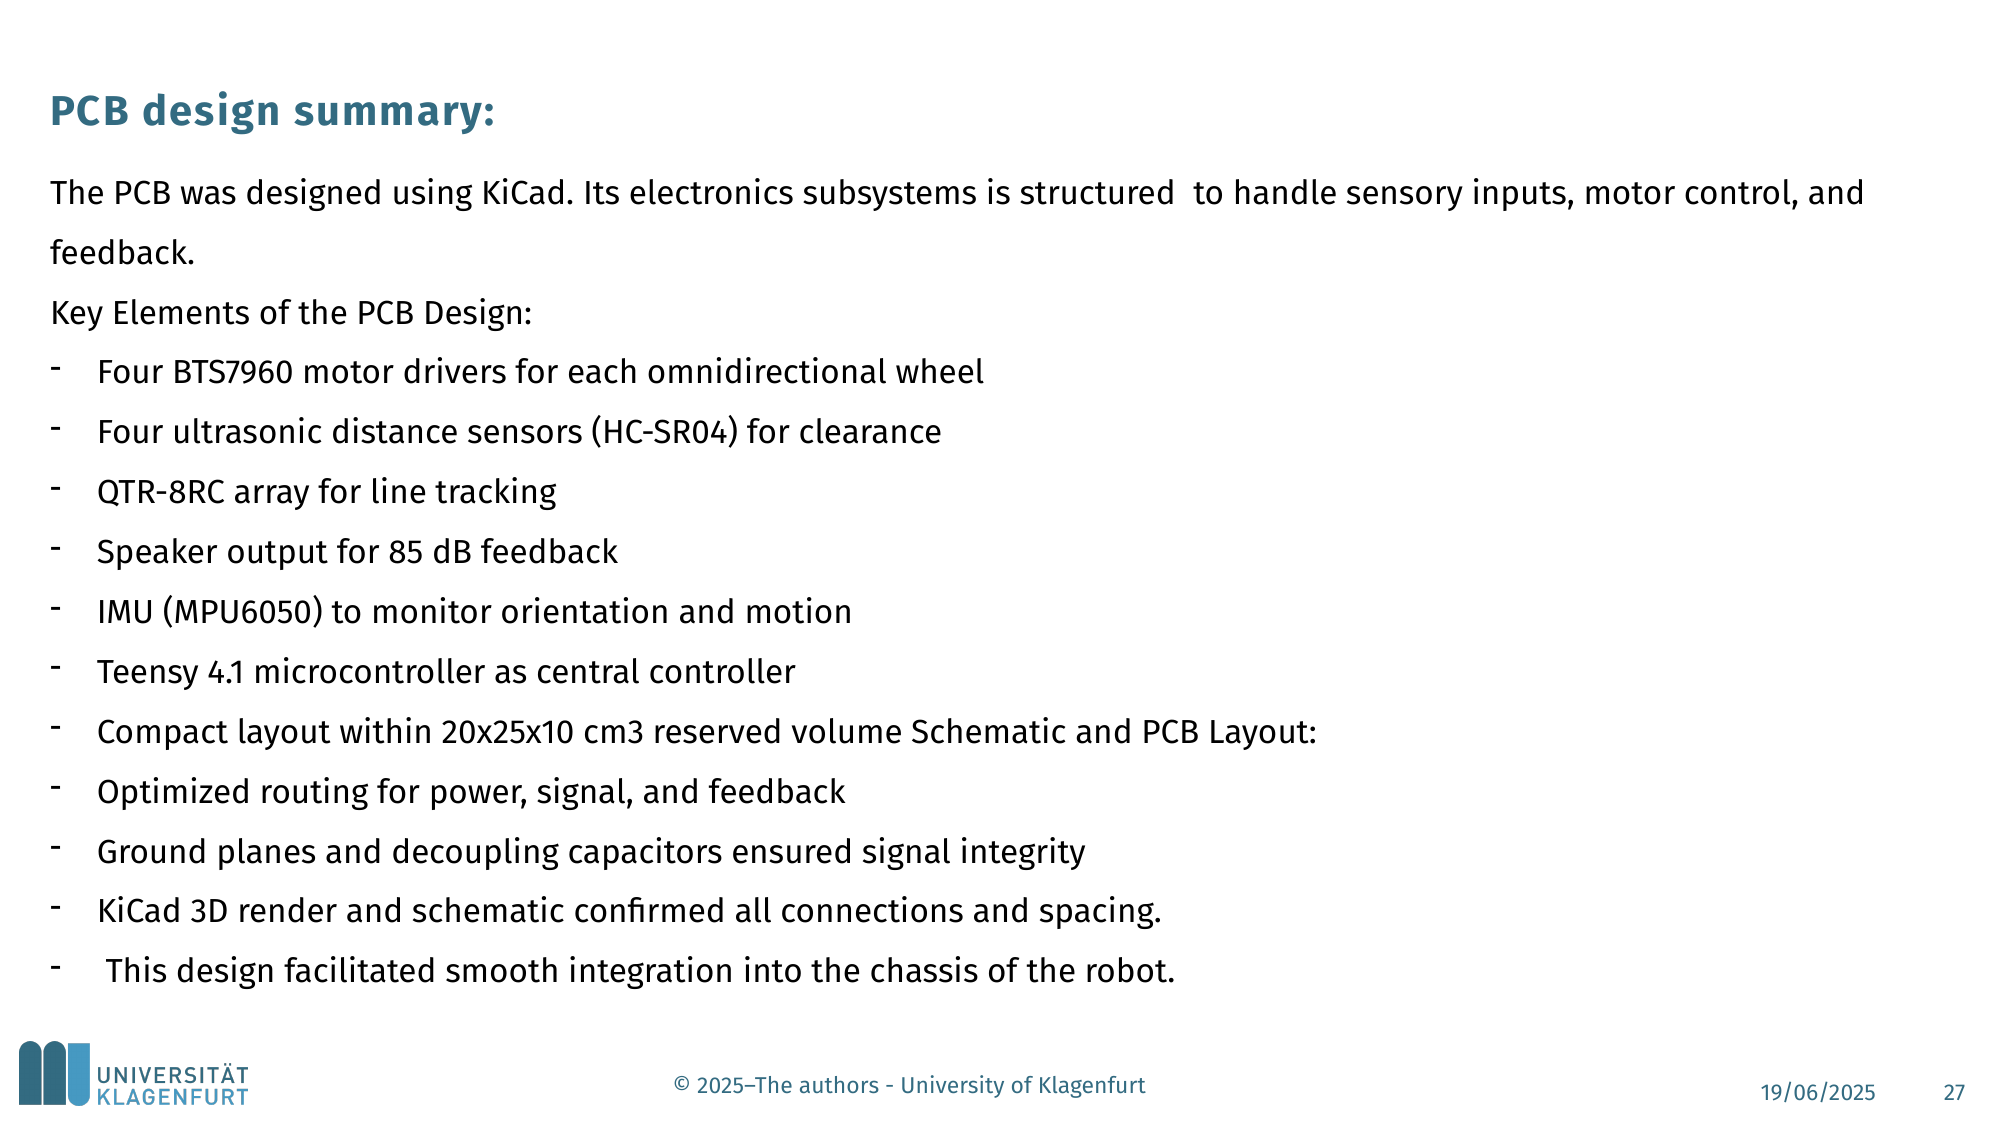

PCB design summary:
The PCB was designed using KiCad. Its electronics subsystems is structured  to handle sensory inputs, motor control, and feedback.
Key Elements of the PCB Design:
Four BTS7960 motor drivers for each omnidirectional wheel
Four ultrasonic distance sensors (HC-SR04) for clearance
QTR-8RC array for line tracking
Speaker output for 85 dB feedback
IMU (MPU6050) to monitor orientation and motion
Teensy 4.1 microcontroller as central controller
Compact layout within 20x25x10 cm3 reserved volume Schematic and PCB Layout:
Optimized routing for power, signal, and feedback
Ground planes and decoupling capacitors ensured signal integrity
KiCad 3D render and schematic confirmed all connections and spacing.
 This design facilitated smooth integration into the chassis of the robot.
19/06/2025
27